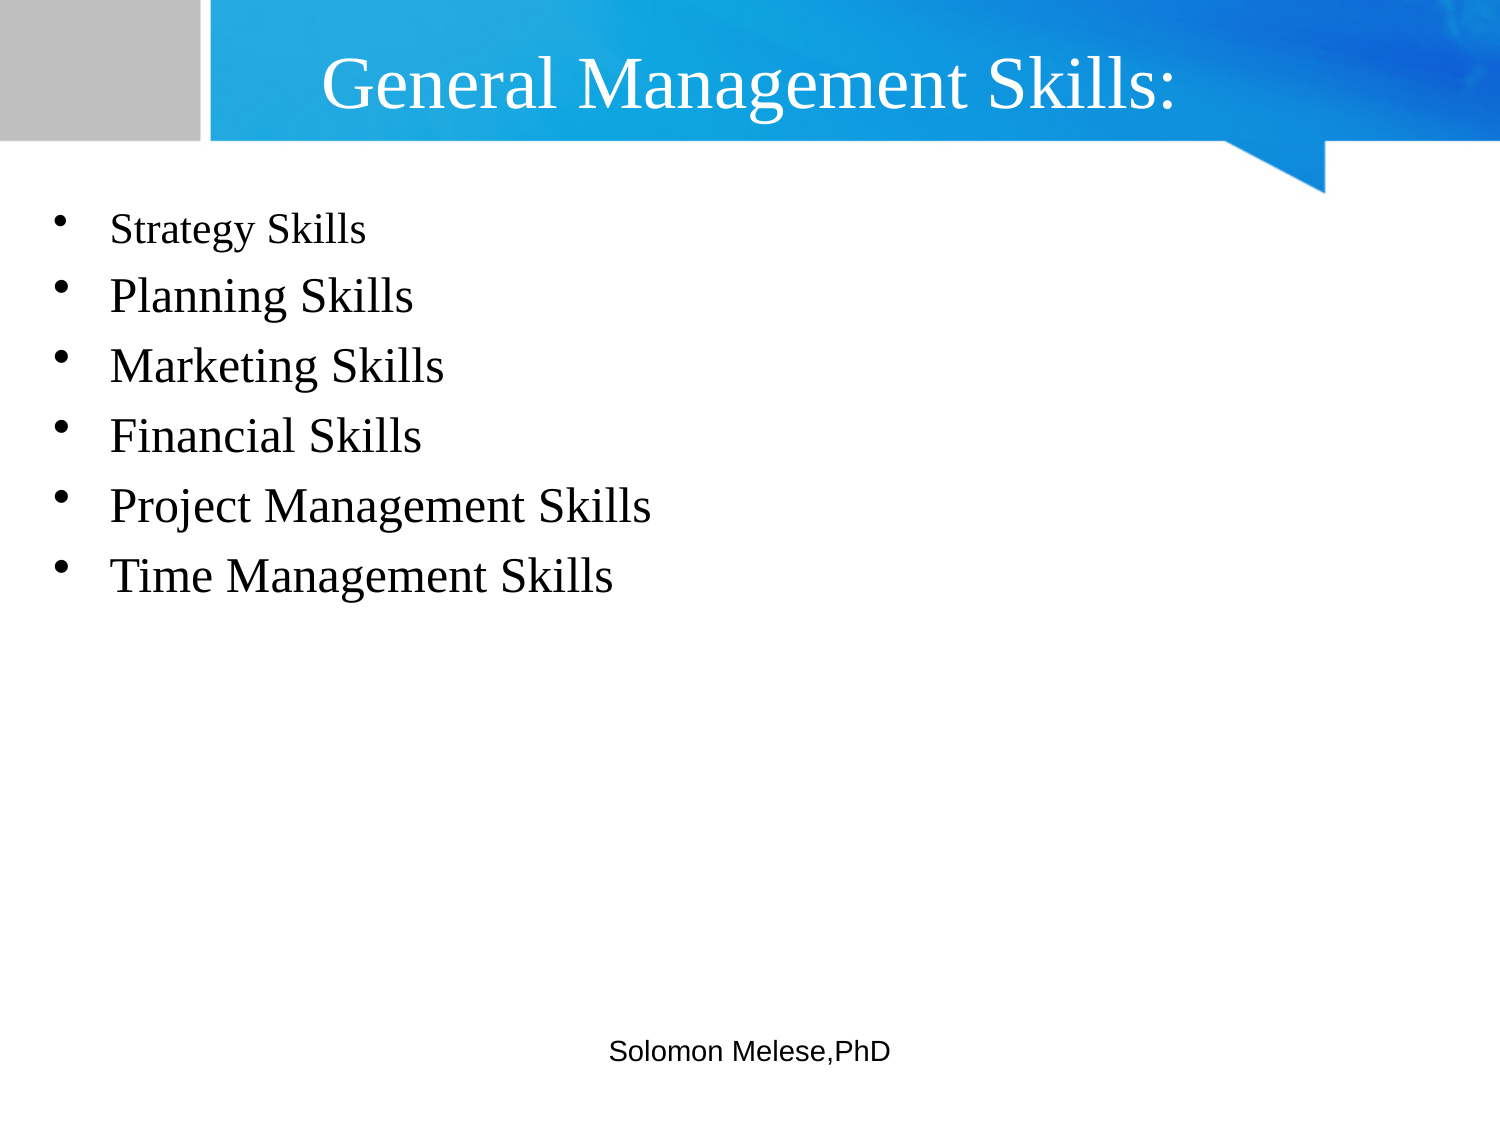

# General Management Skills:
Strategy Skills
Planning Skills
Marketing Skills
Financial Skills
Project Management Skills
Time Management Skills
Solomon Melese,PhD
20